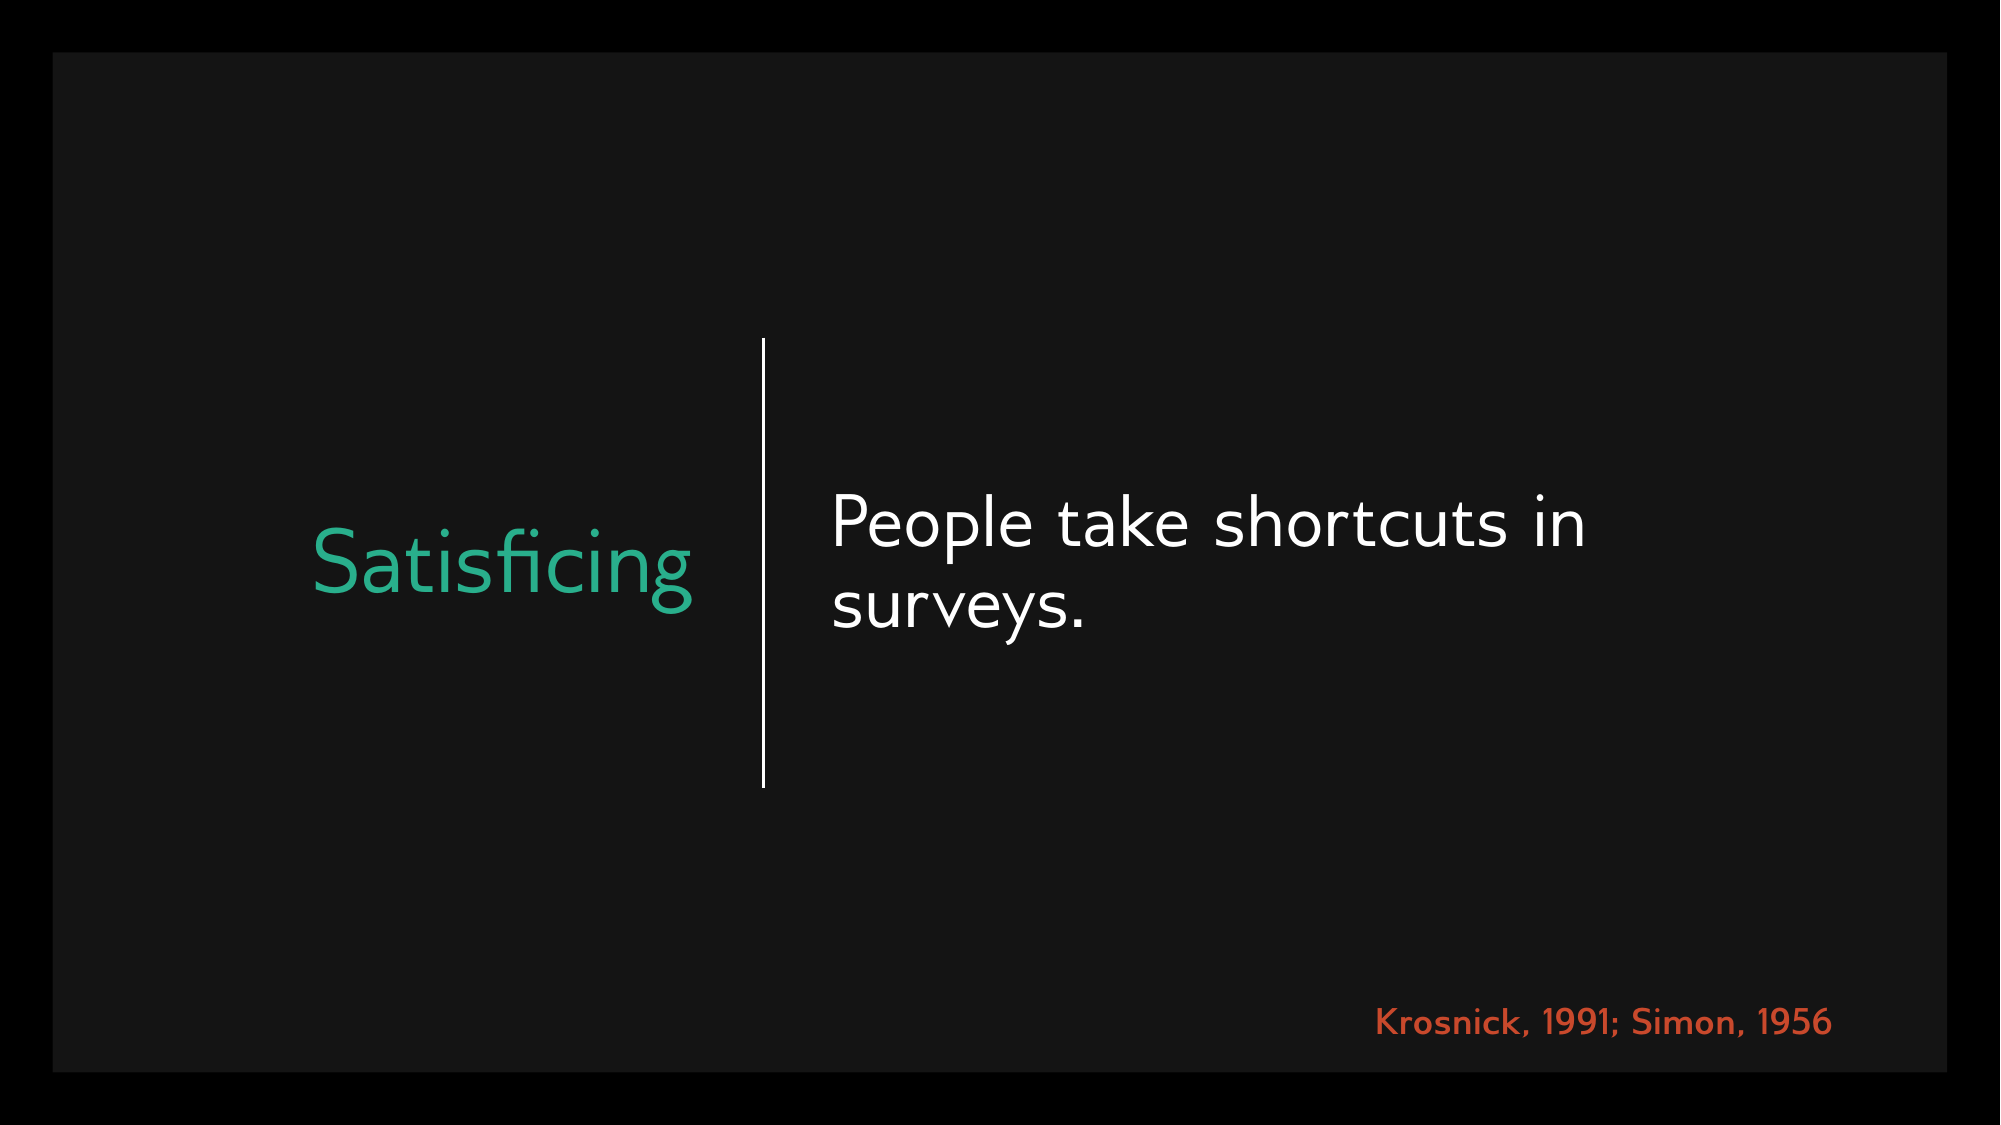

# Satisficing
People take shortcuts in surveys.
Krosnick, 1991; Simon, 1956